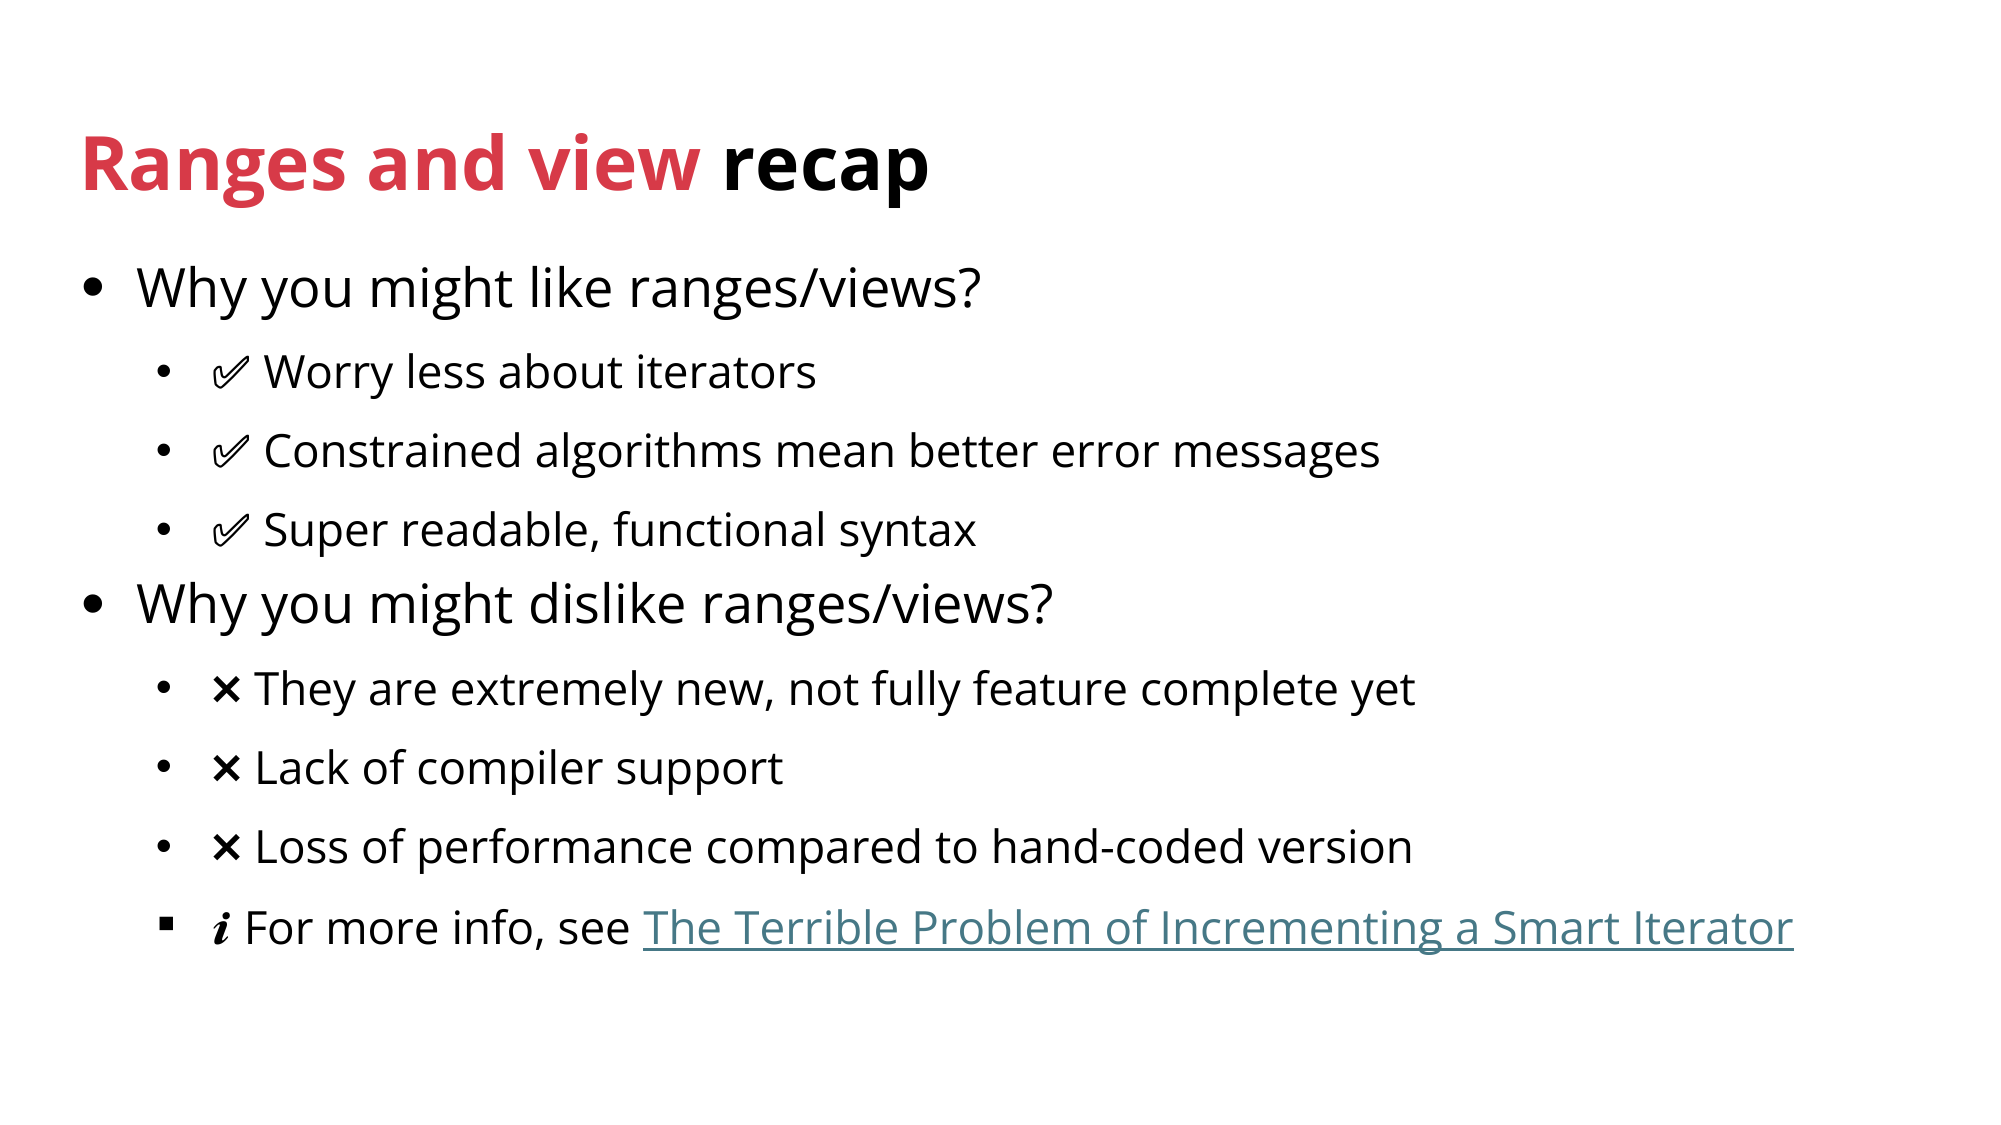

# Ranges and view recap
Why you might like ranges/views?
✅ Worry less about iterators
✅ Constrained algorithms mean better error messages
✅ Super readable, functional syntax
Why you might dislike ranges/views?
❌ They are extremely new, not fully feature complete yet
❌ Lack of compiler support
❌ Loss of performance compared to hand-coded version
ℹ️ For more info, see The Terrible Problem of Incrementing a Smart Iterator